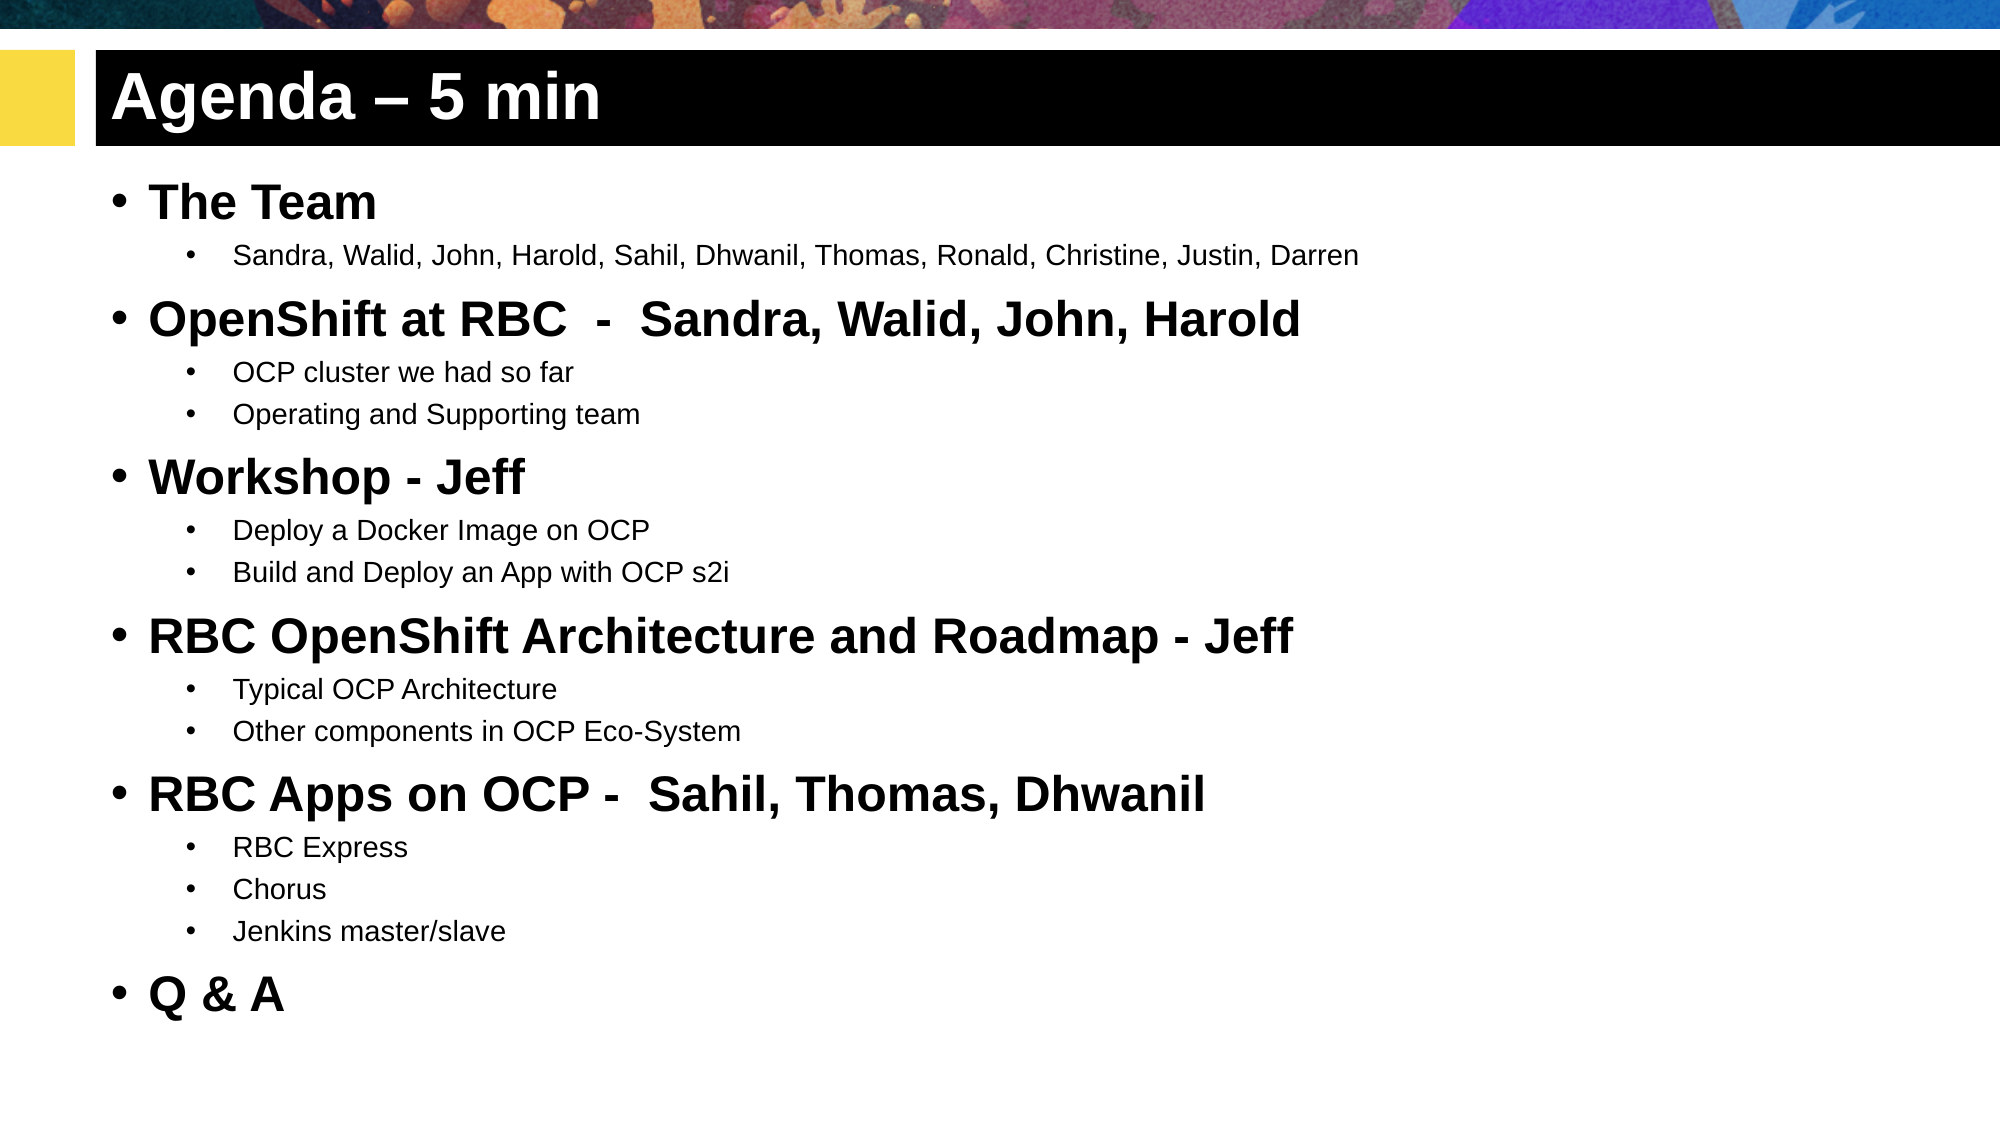

# Agenda – 5 min
The Team
Sandra, Walid, John, Harold, Sahil, Dhwanil, Thomas, Ronald, Christine, Justin, Darren
OpenShift at RBC  -  Sandra, Walid, John, Harold
OCP cluster we had so far
Operating and Supporting team
Workshop - Jeff
Deploy a Docker Image on OCP
Build and Deploy an App with OCP s2i
RBC OpenShift Architecture and Roadmap - Jeff
Typical OCP Architecture
Other components in OCP Eco-System
RBC Apps on OCP -  Sahil, Thomas, Dhwanil
RBC Express
Chorus
Jenkins master/slave
Q & A